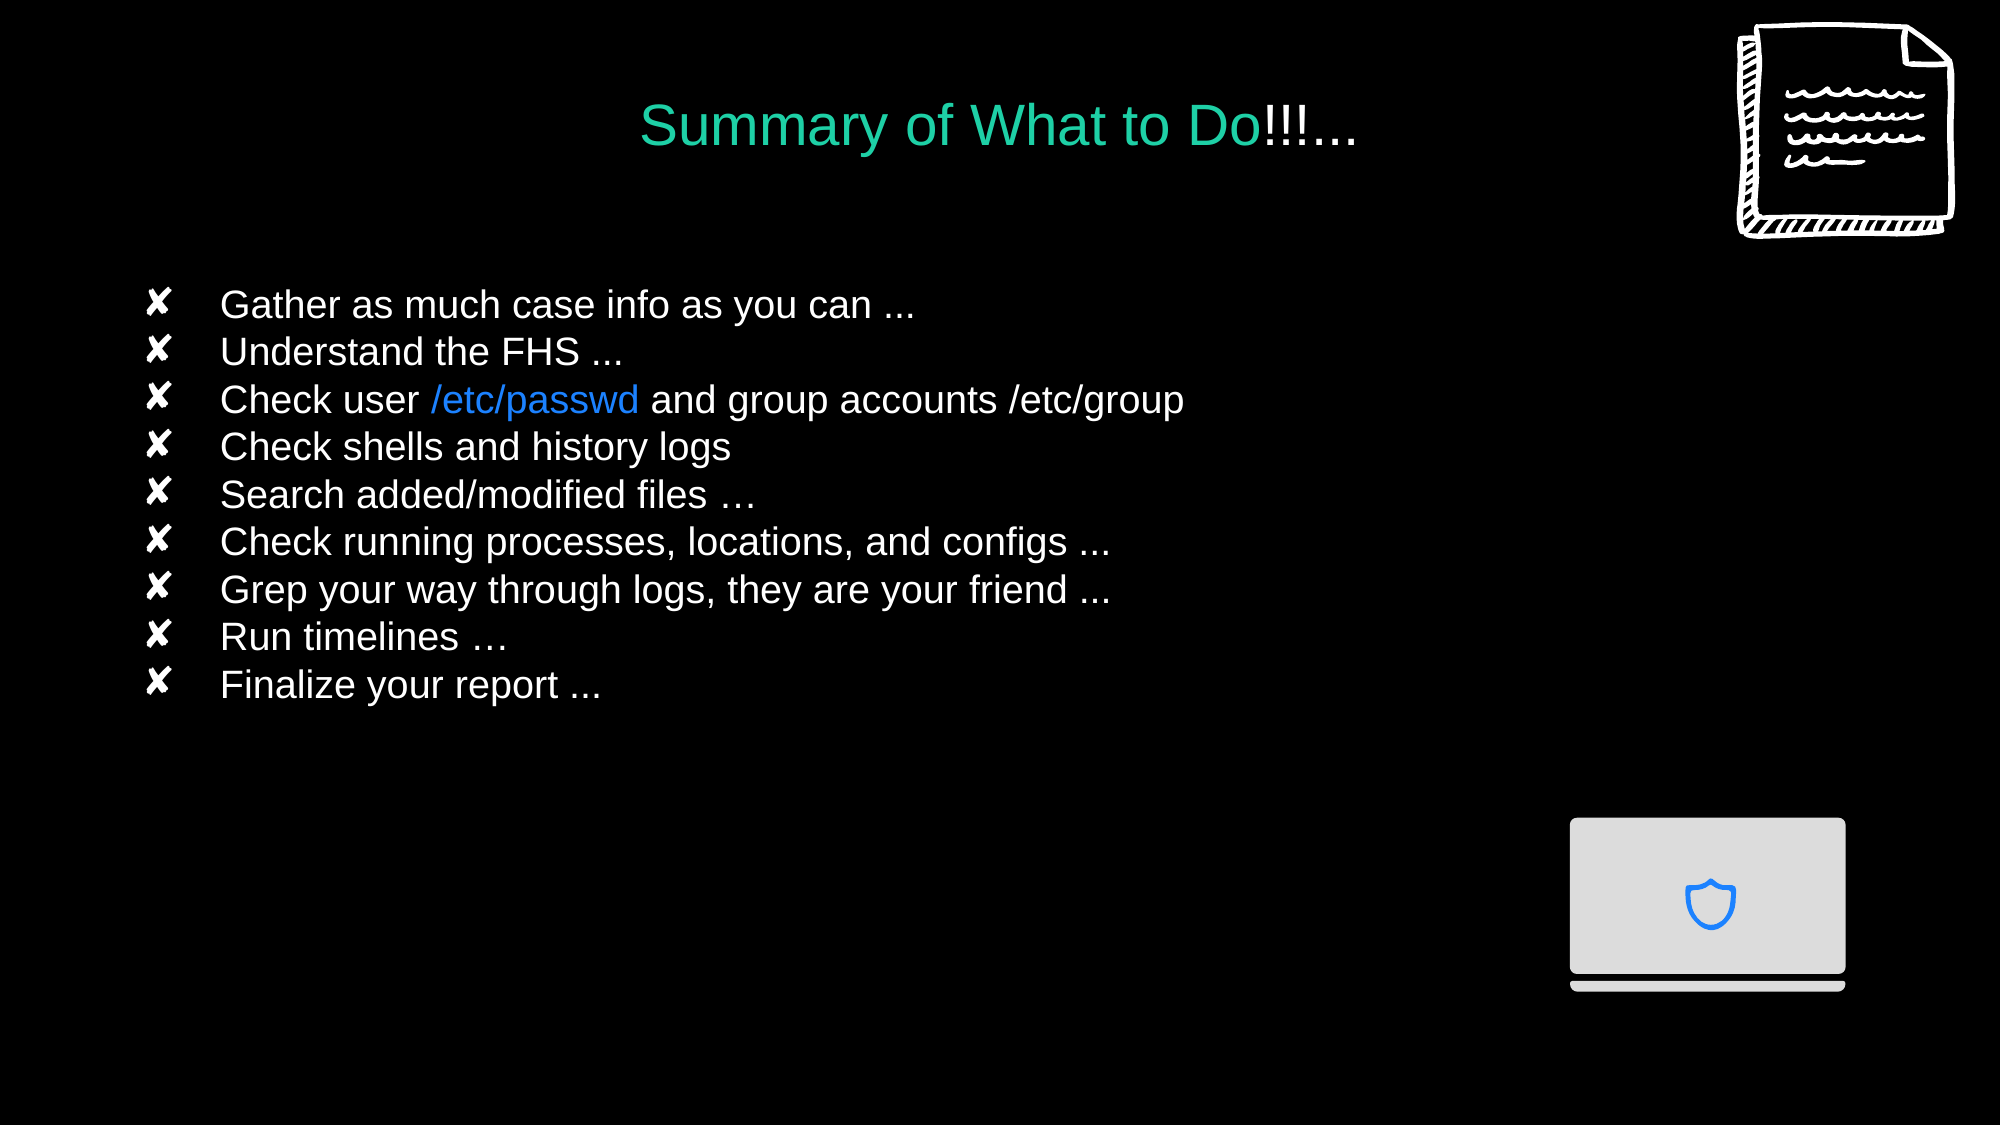

# Summary of What to Do!!!...
Gather as much case info as you can ...
Understand the FHS ...
Check user /etc/passwd and group accounts /etc/group
Check shells and history logs
Search added/modified files …
Check running processes, locations, and configs ...
Grep your way through logs, they are your friend ...
Run timelines …
Finalize your report ...